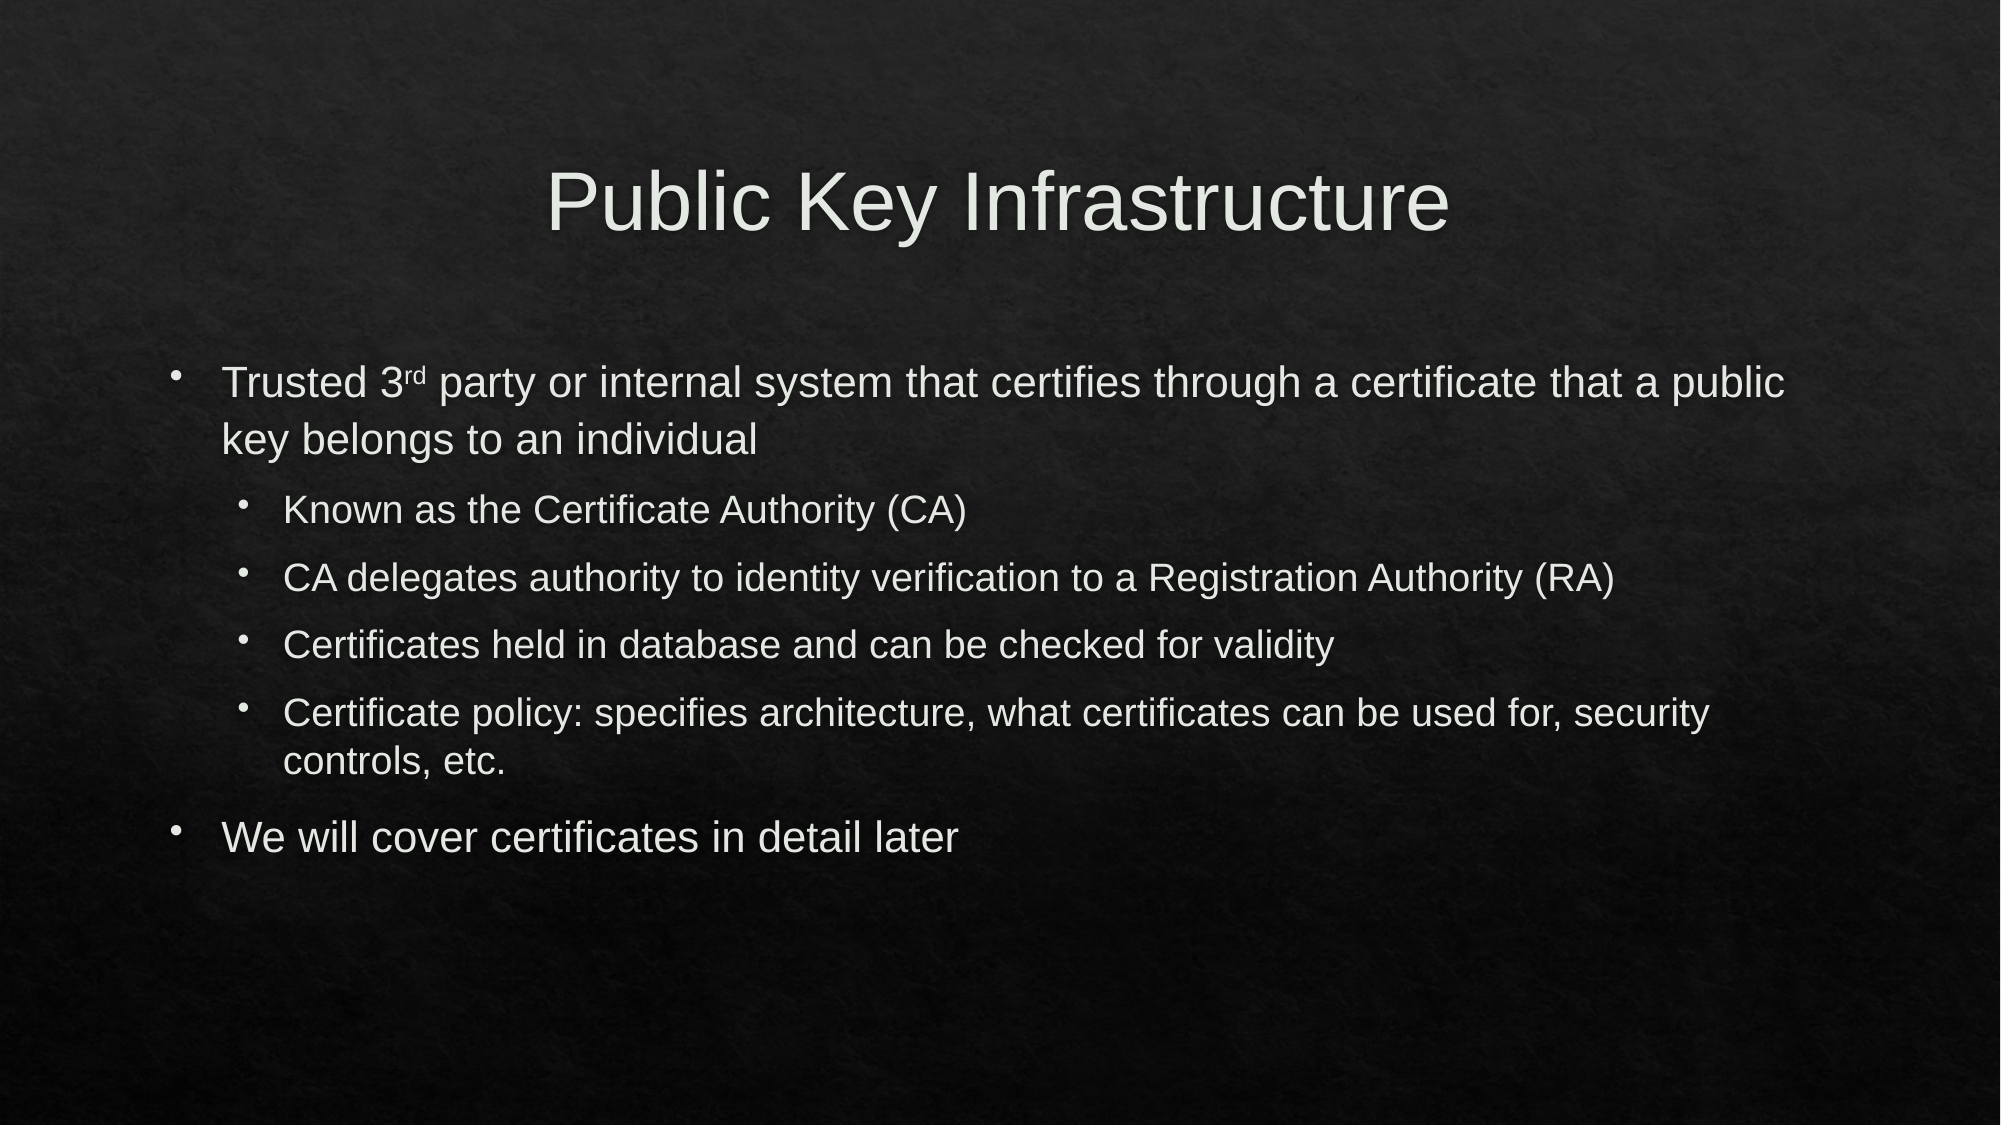

# Public Key Infrastructure
Trusted 3rd party or internal system that certifies through a certificate that a public key belongs to an individual
Known as the Certificate Authority (CA)
CA delegates authority to identity verification to a Registration Authority (RA)
Certificates held in database and can be checked for validity
Certificate policy: specifies architecture, what certificates can be used for, security controls, etc.
We will cover certificates in detail later